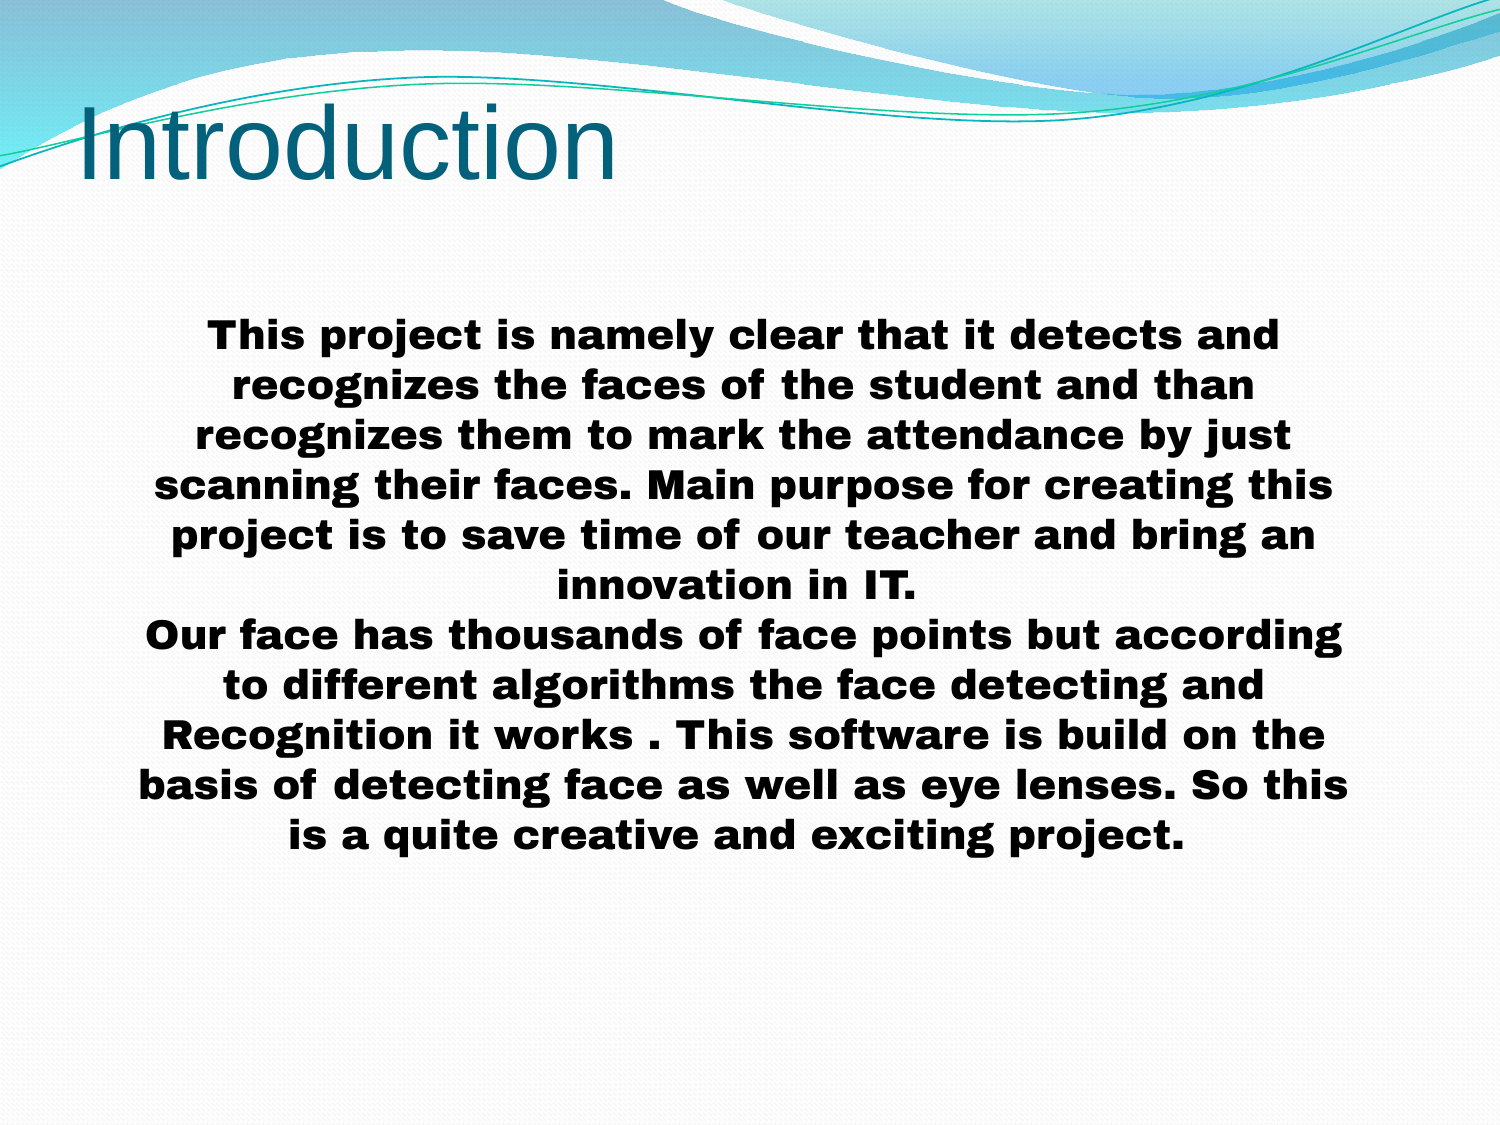

# Introduction
This project is namely clear that it detects and recognizes the faces of the student and than recognizes them to mark the attendance by just scanning their faces. Main purpose for creating this project is to save time of our teacher and bring an innovation in IT.
Our face has thousands of face points but according to different algorithms the face detecting and Recognition it works . This software is build on the basis of detecting face as well as eye lenses. So this is a quite creative and exciting project.